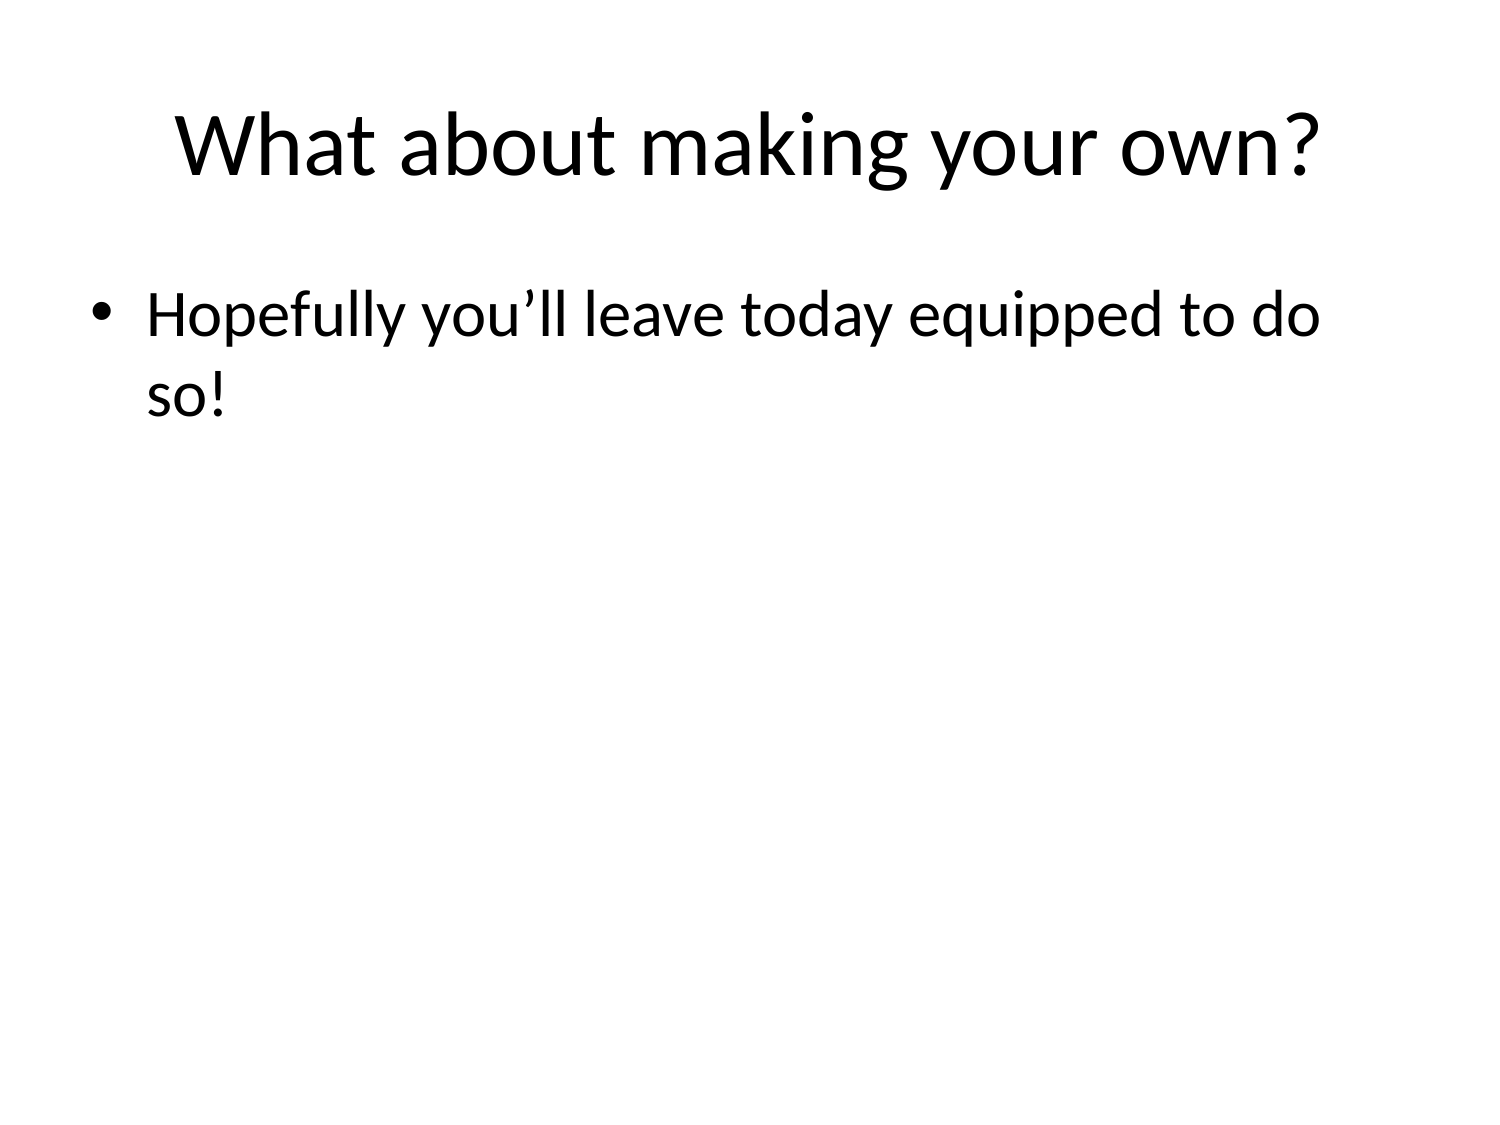

# What about making your own?
Hopefully you’ll leave today equipped to do so!